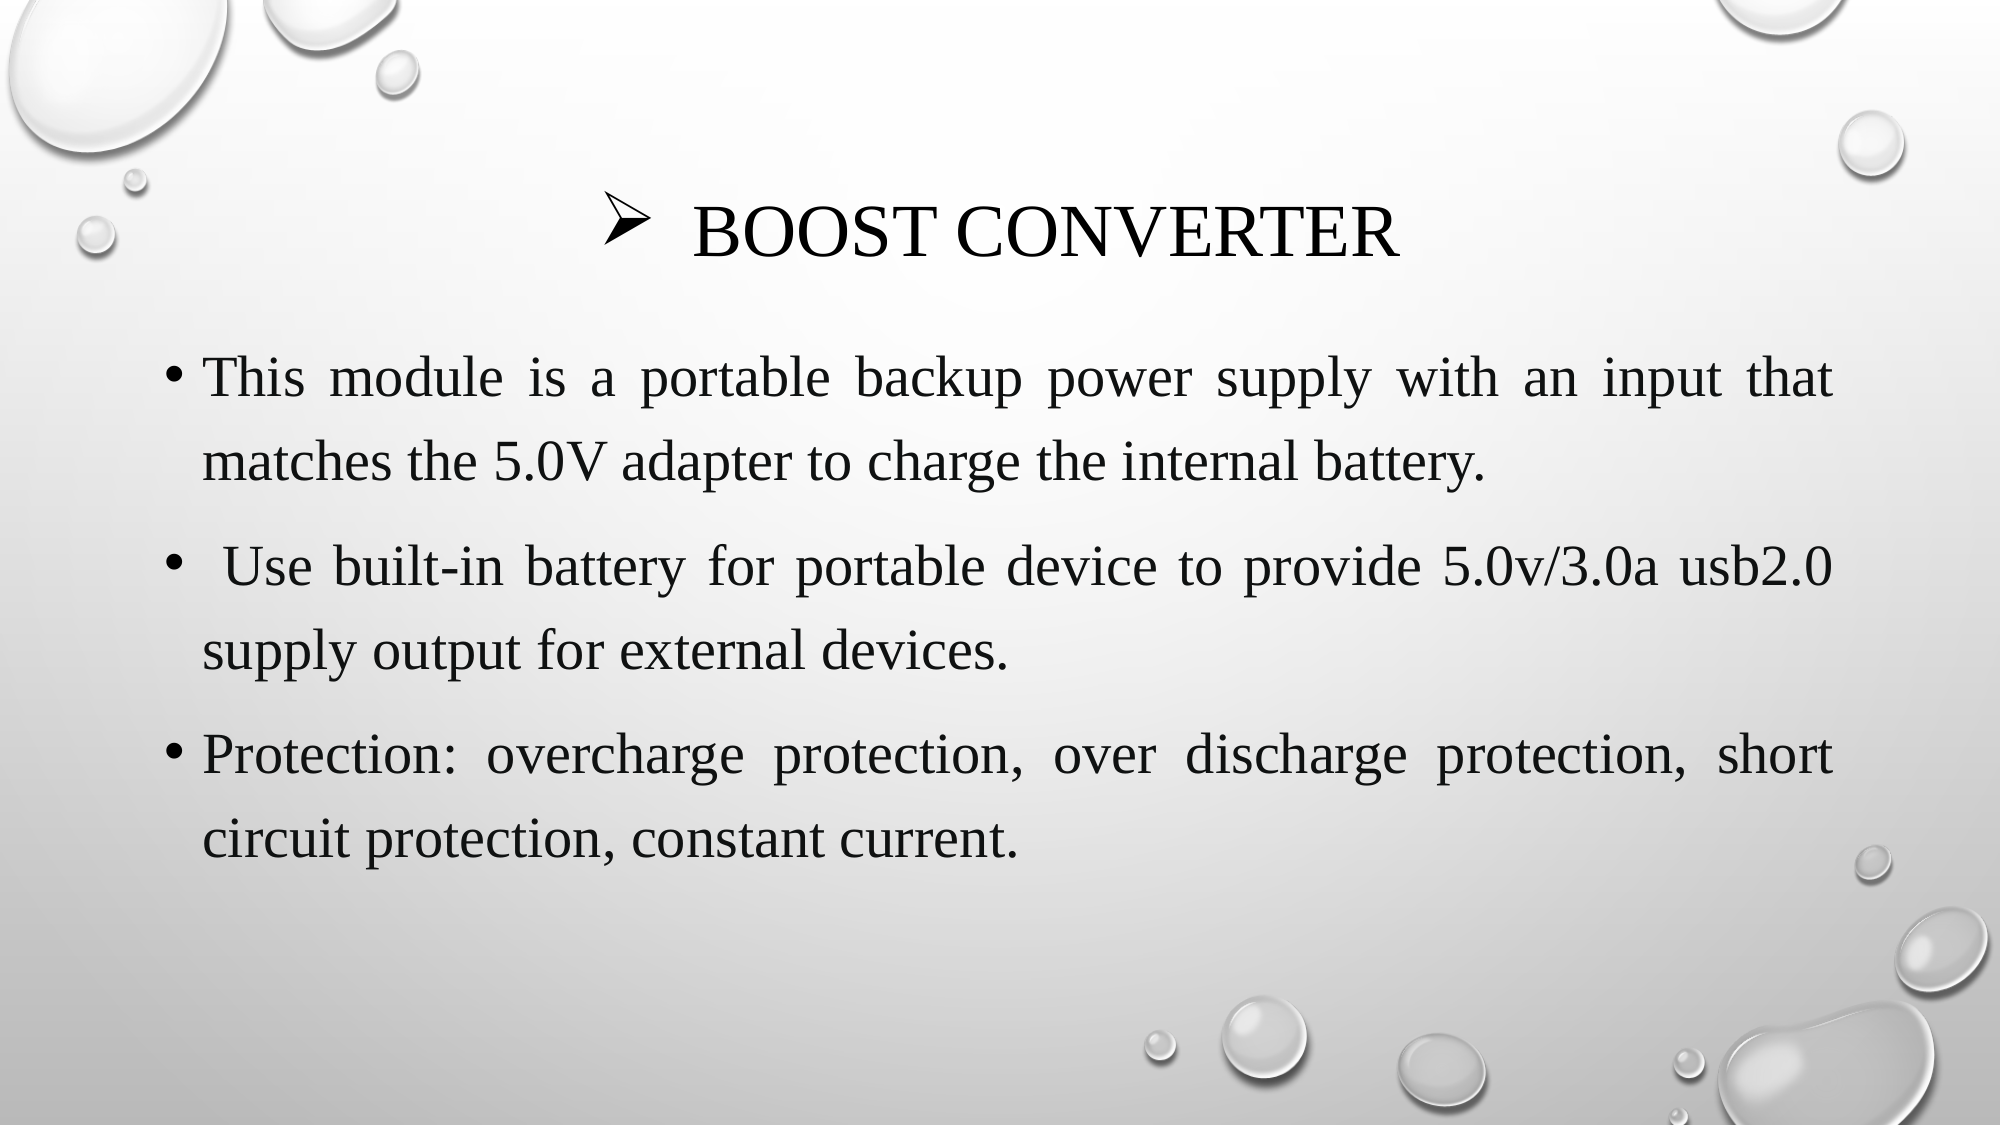

# boost converter
This module is a portable backup power supply with an input that matches the 5.0V adapter to charge the internal battery.
 Use built-in battery for portable device to provide 5.0v/3.0a usb2.0 supply output for external devices.
Protection: overcharge protection, over discharge protection, short circuit protection, constant current.